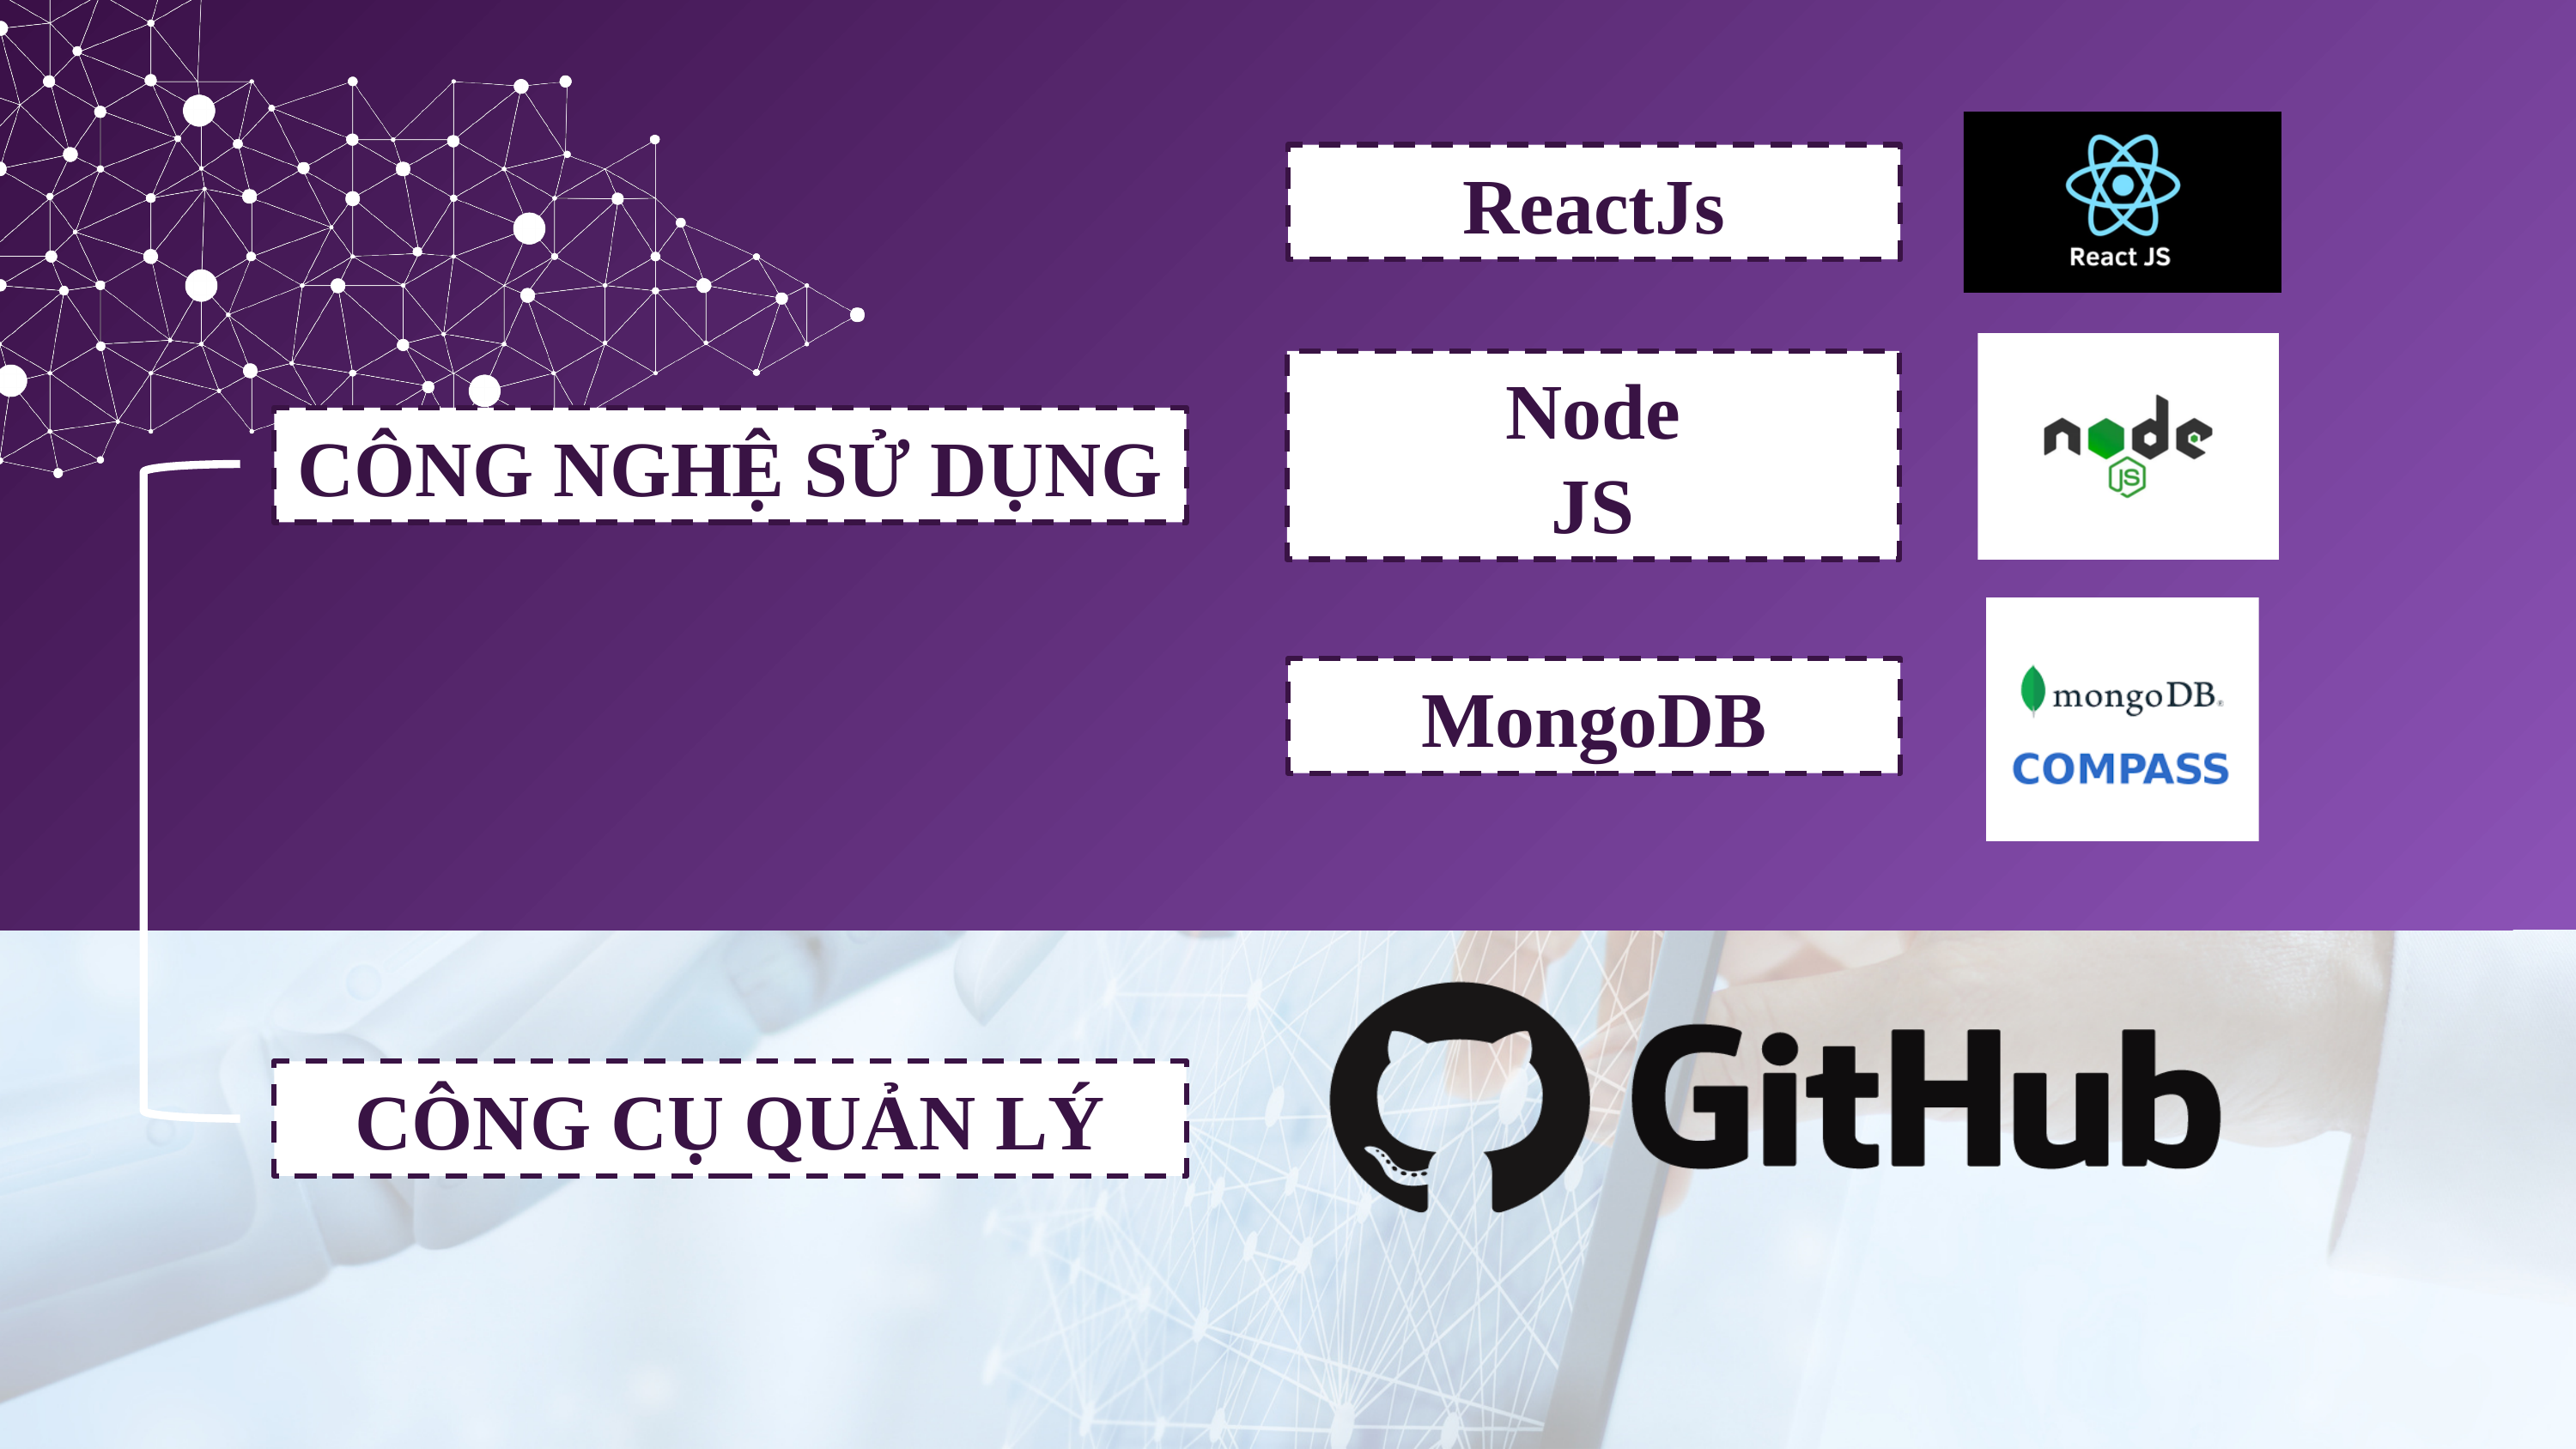

ReactJs

Node
JS
CÔNG NGHỆ SỬ DỤNG

MongoDB

CÔNG CỤ QUẢN LÝ